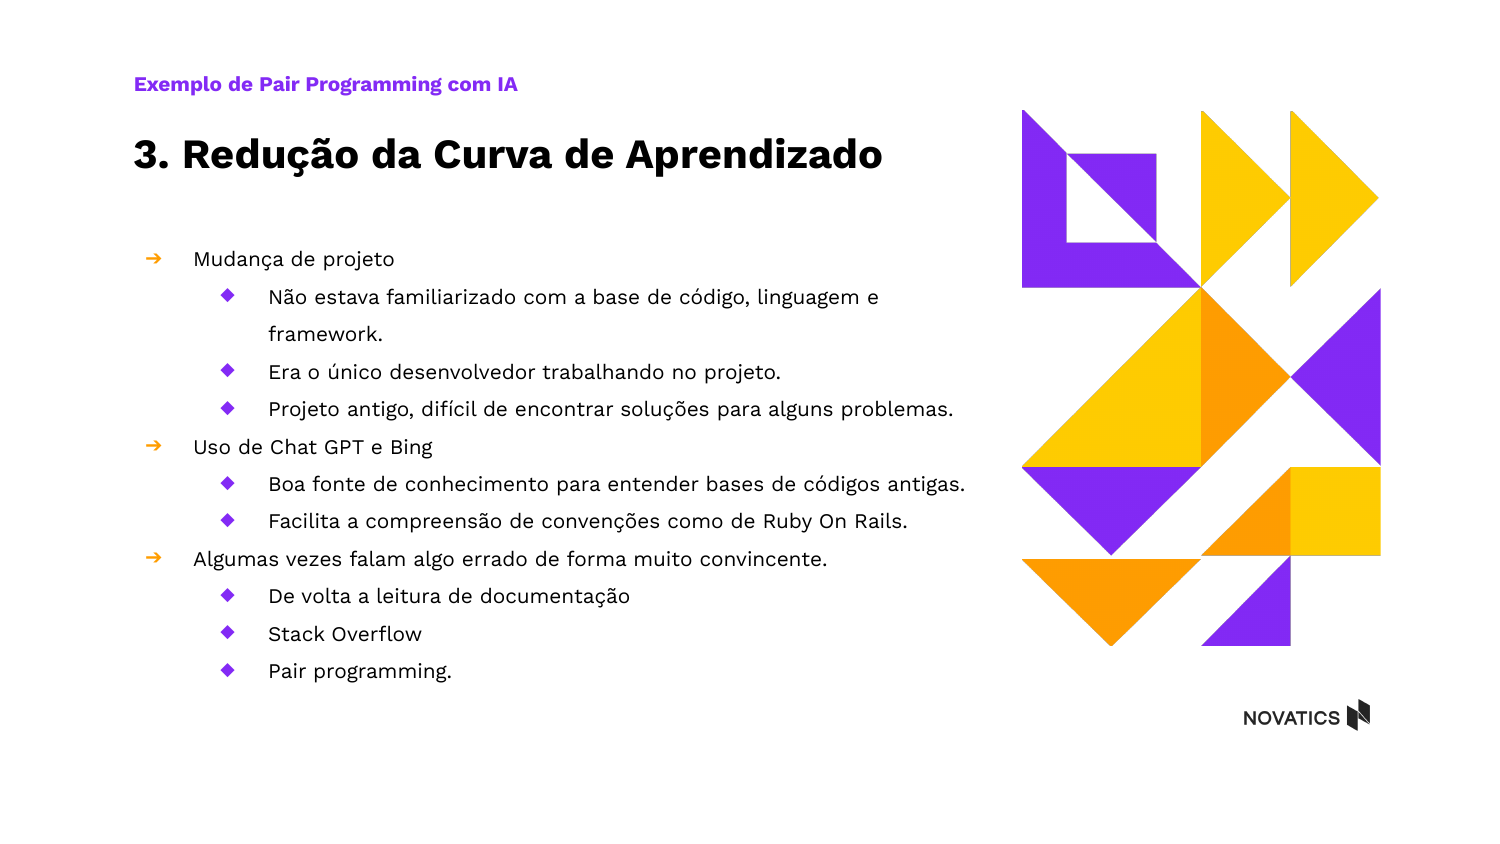

Exemplo de Pair Programming com IA
# 3. Redução da Curva de Aprendizado
Mudança de projeto
Não estava familiarizado com a base de código, linguagem e framework.
Era o único desenvolvedor trabalhando no projeto.
Projeto antigo, difícil de encontrar soluções para alguns problemas.
Uso de Chat GPT e Bing
Boa fonte de conhecimento para entender bases de códigos antigas.
Facilita a compreensão de convenções como de Ruby On Rails.
Algumas vezes falam algo errado de forma muito convincente.
De volta a leitura de documentação
Stack Overflow
Pair programming.